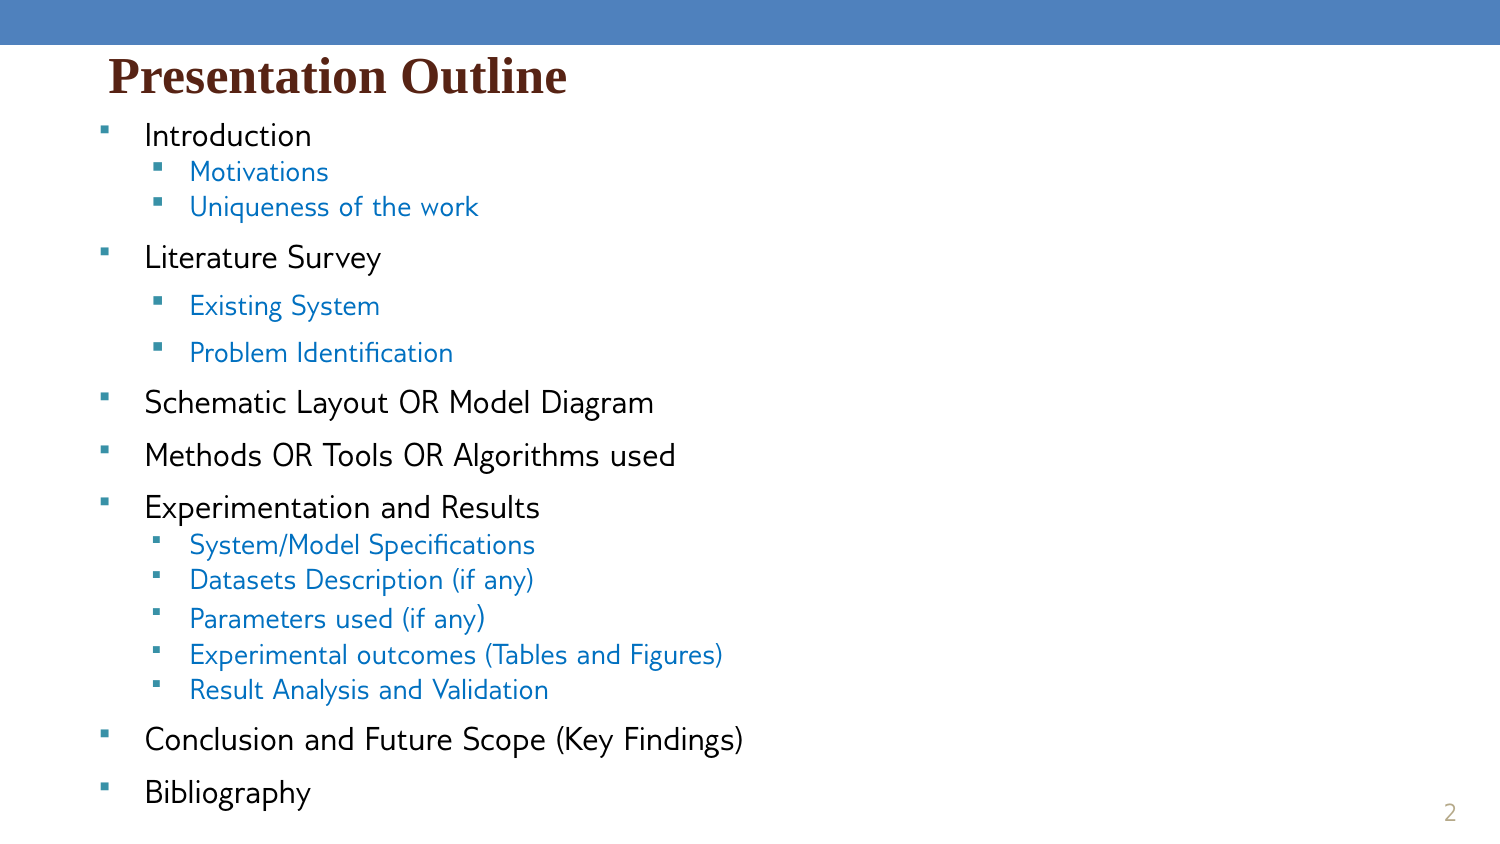

Presentation Outline
Introduction
Motivations
Uniqueness of the work
Literature Survey
Existing System
Problem Identification
Schematic Layout OR Model Diagram
Methods OR Tools OR Algorithms used
Experimentation and Results
System/Model Specifications
Datasets Description (if any)
Parameters used (if any)
Experimental outcomes (Tables and Figures)
Result Analysis and Validation
Conclusion and Future Scope (Key Findings)
Bibliography
2